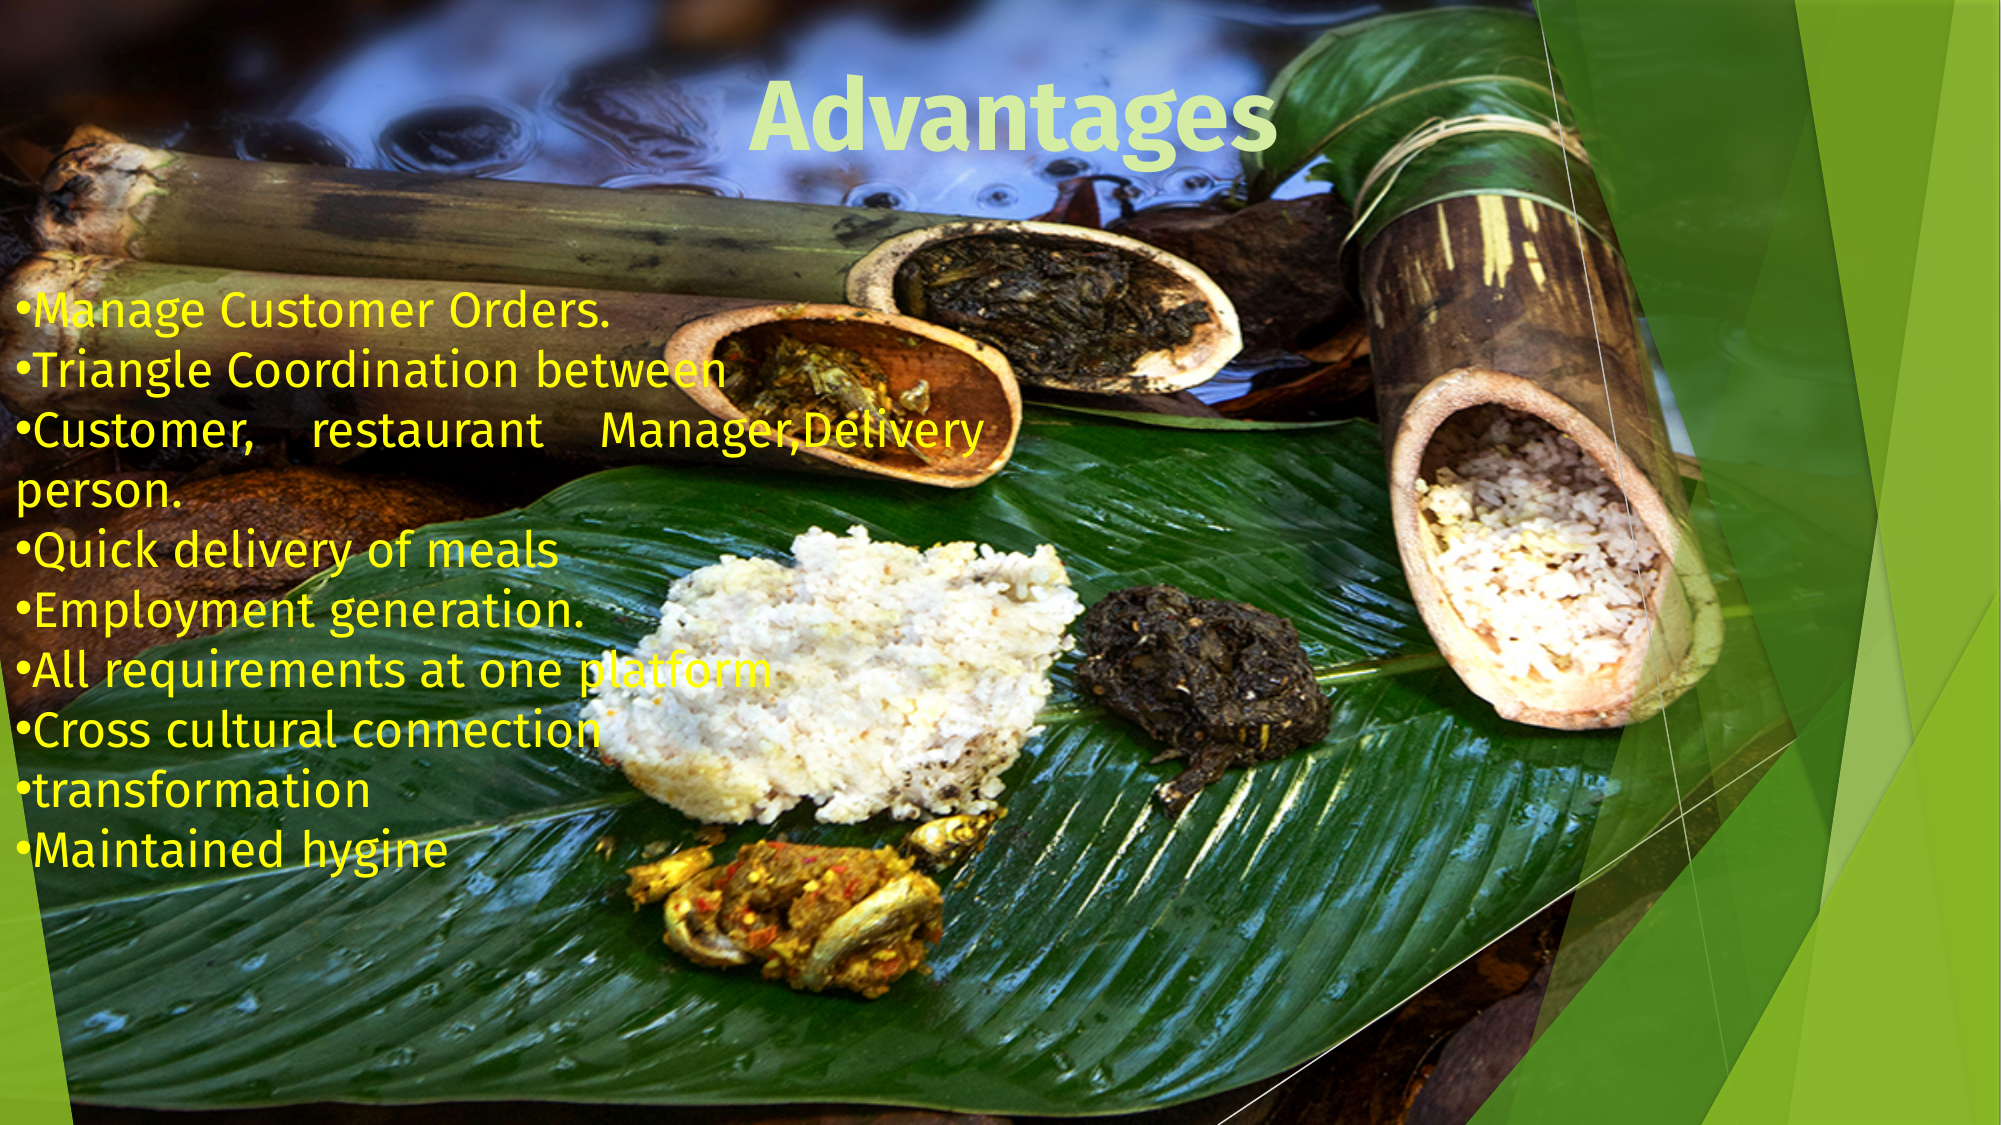

Advantages
Manage Customer Orders.
Triangle Coordination between
Customer, restaurant Manager,Delivery person.
Quick delivery of meals
Employment generation.
All requirements at one platform
Cross cultural connection
transformation
Maintained hygine